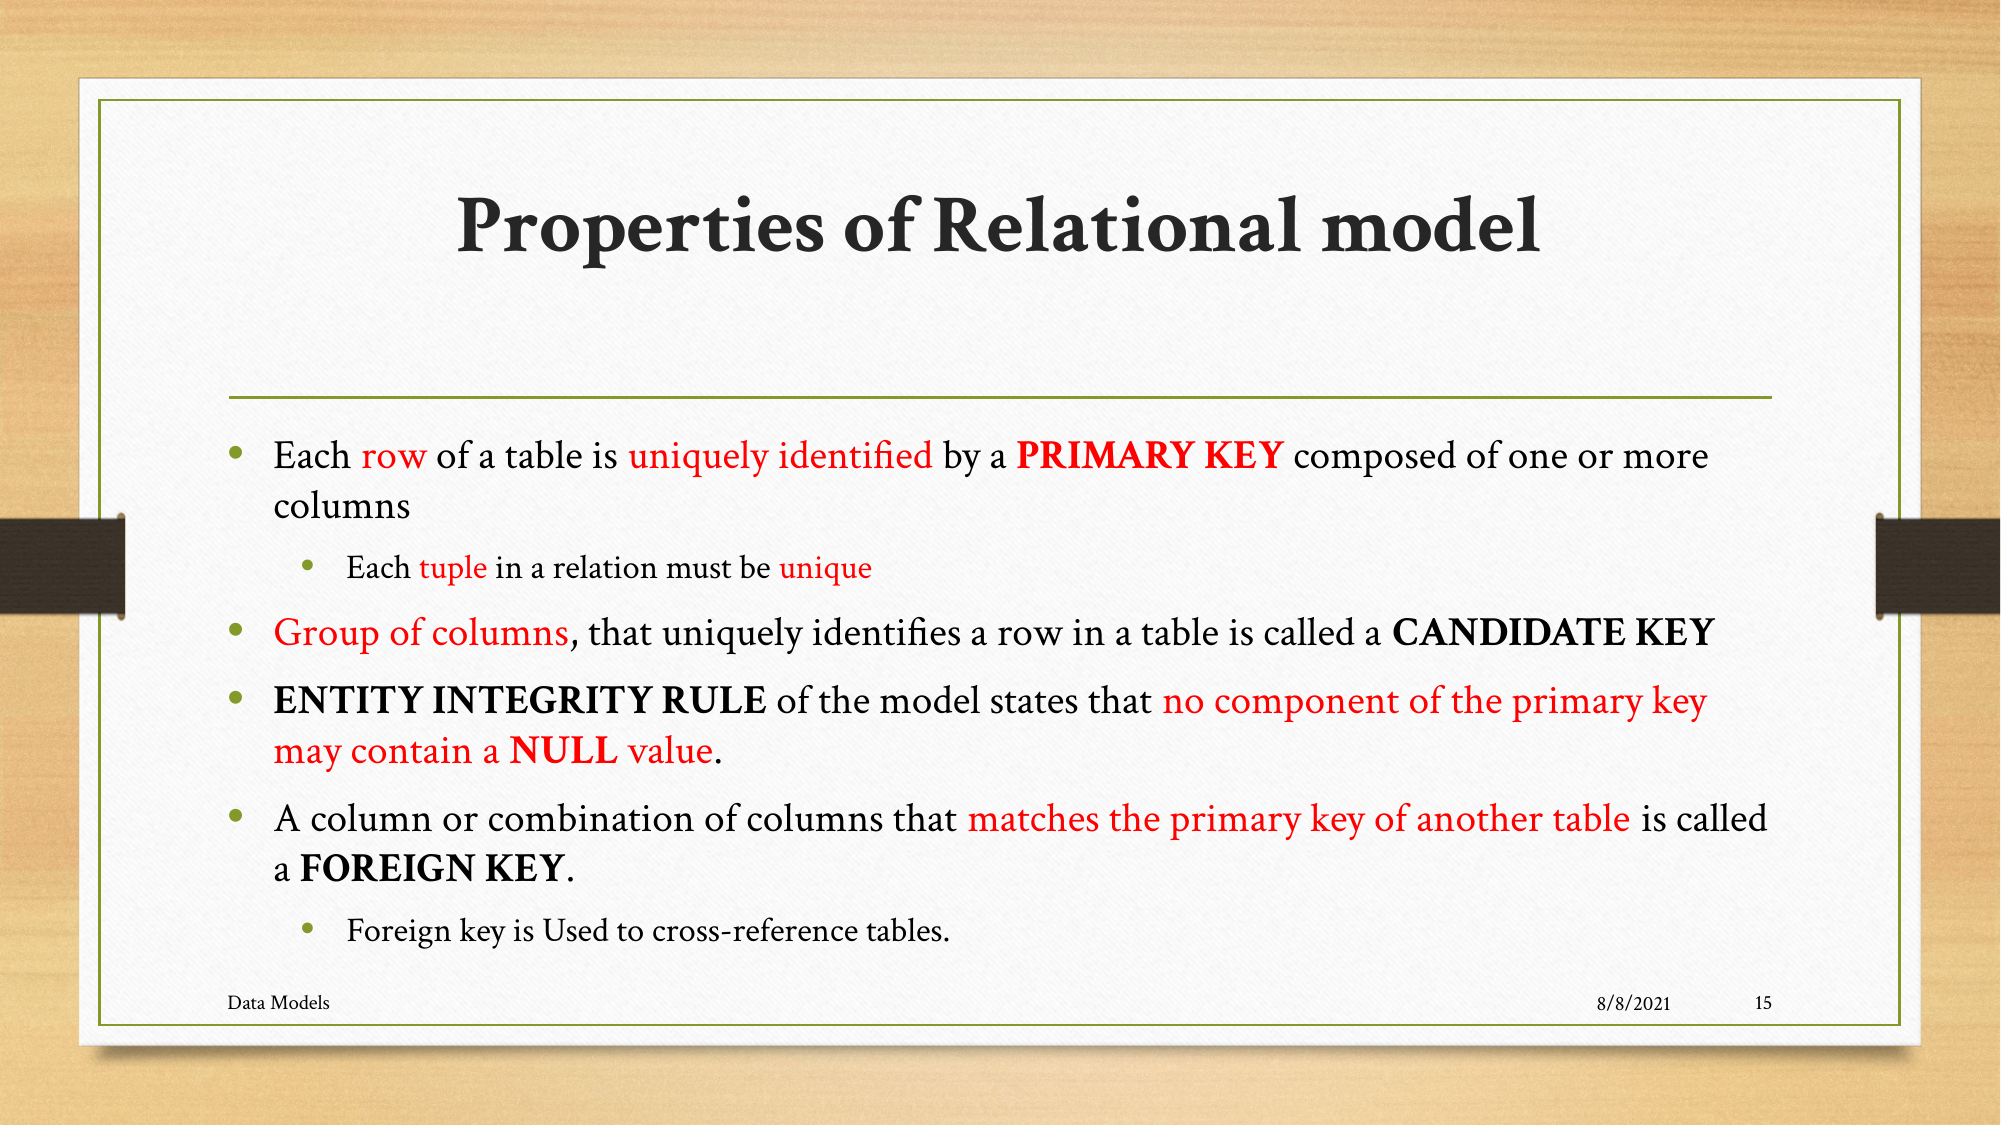

# Properties of Relational model
Each row of a table is uniquely identified by a PRIMARY KEY composed of one or more columns
Each tuple in a relation must be unique
Group of columns, that uniquely identifies a row in a table is called a CANDIDATE KEY
ENTITY INTEGRITY RULE of the model states that no component of the primary key may contain a NULL value.
A column or combination of columns that matches the primary key of another table is called a FOREIGN KEY.
Foreign key is Used to cross-reference tables.

Data Models
8/8/2021
15